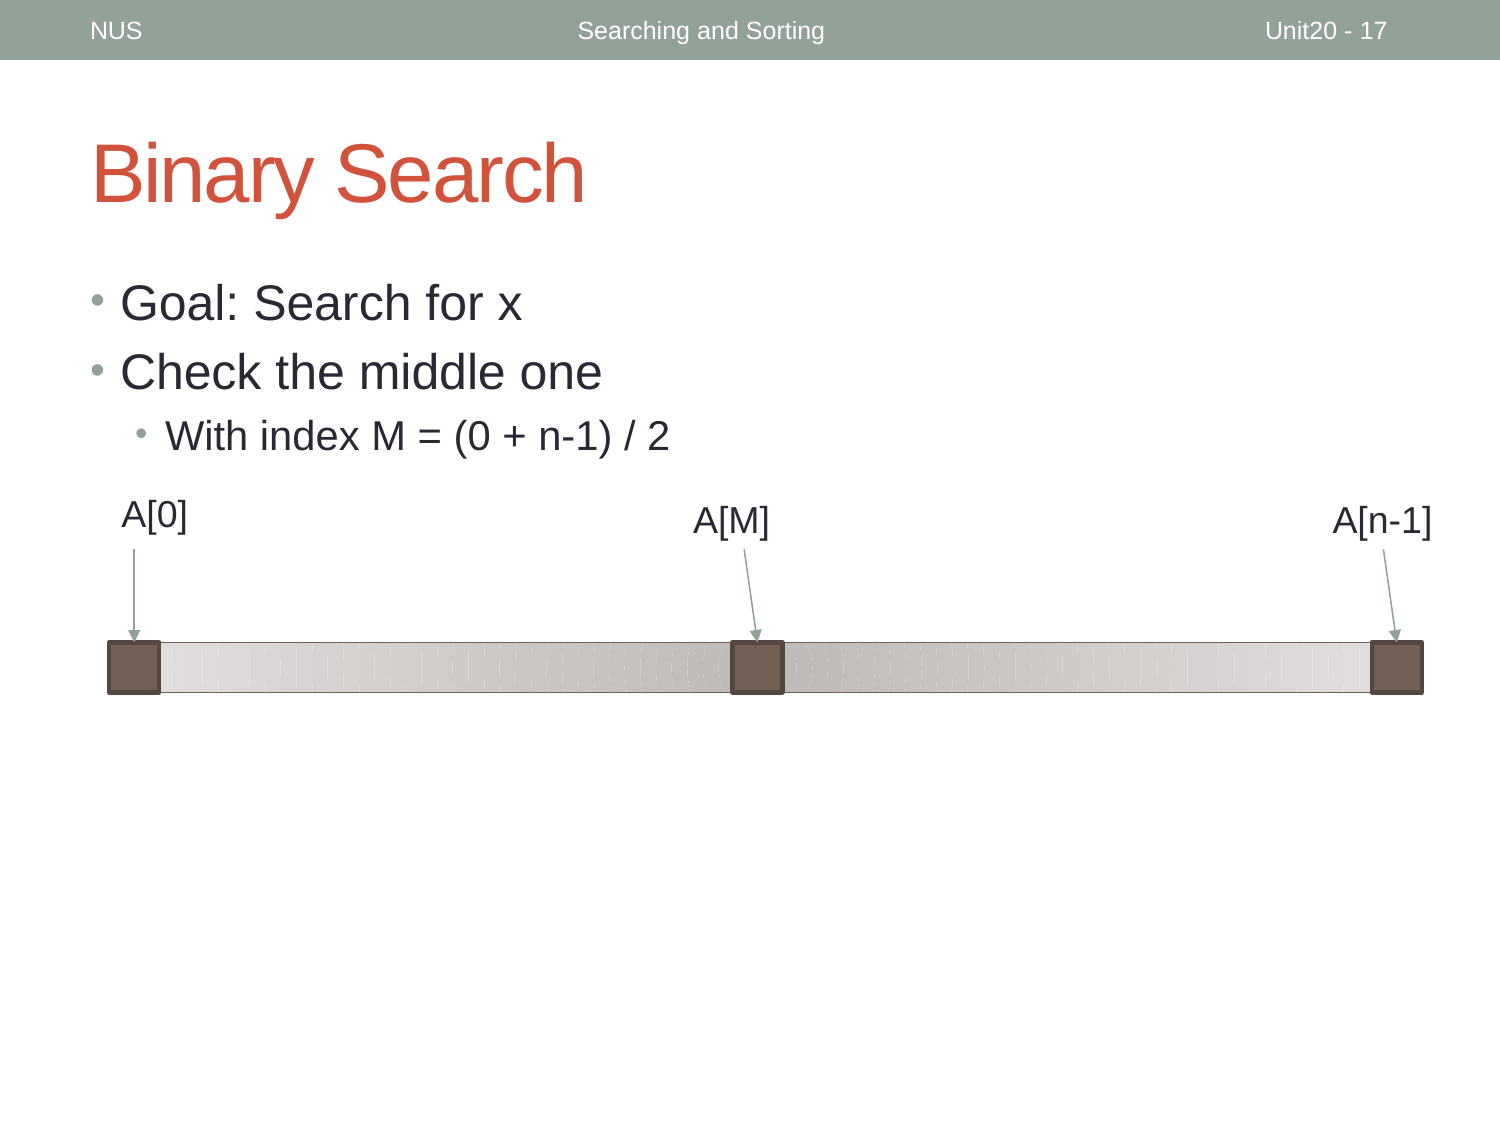

NUS
Searching and Sorting
Unit20 - 17
# Binary Search
Goal: Search for x
Check the middle one
With index M = (0 + n-1) / 2

A[0]
A[M]
A[n-1]